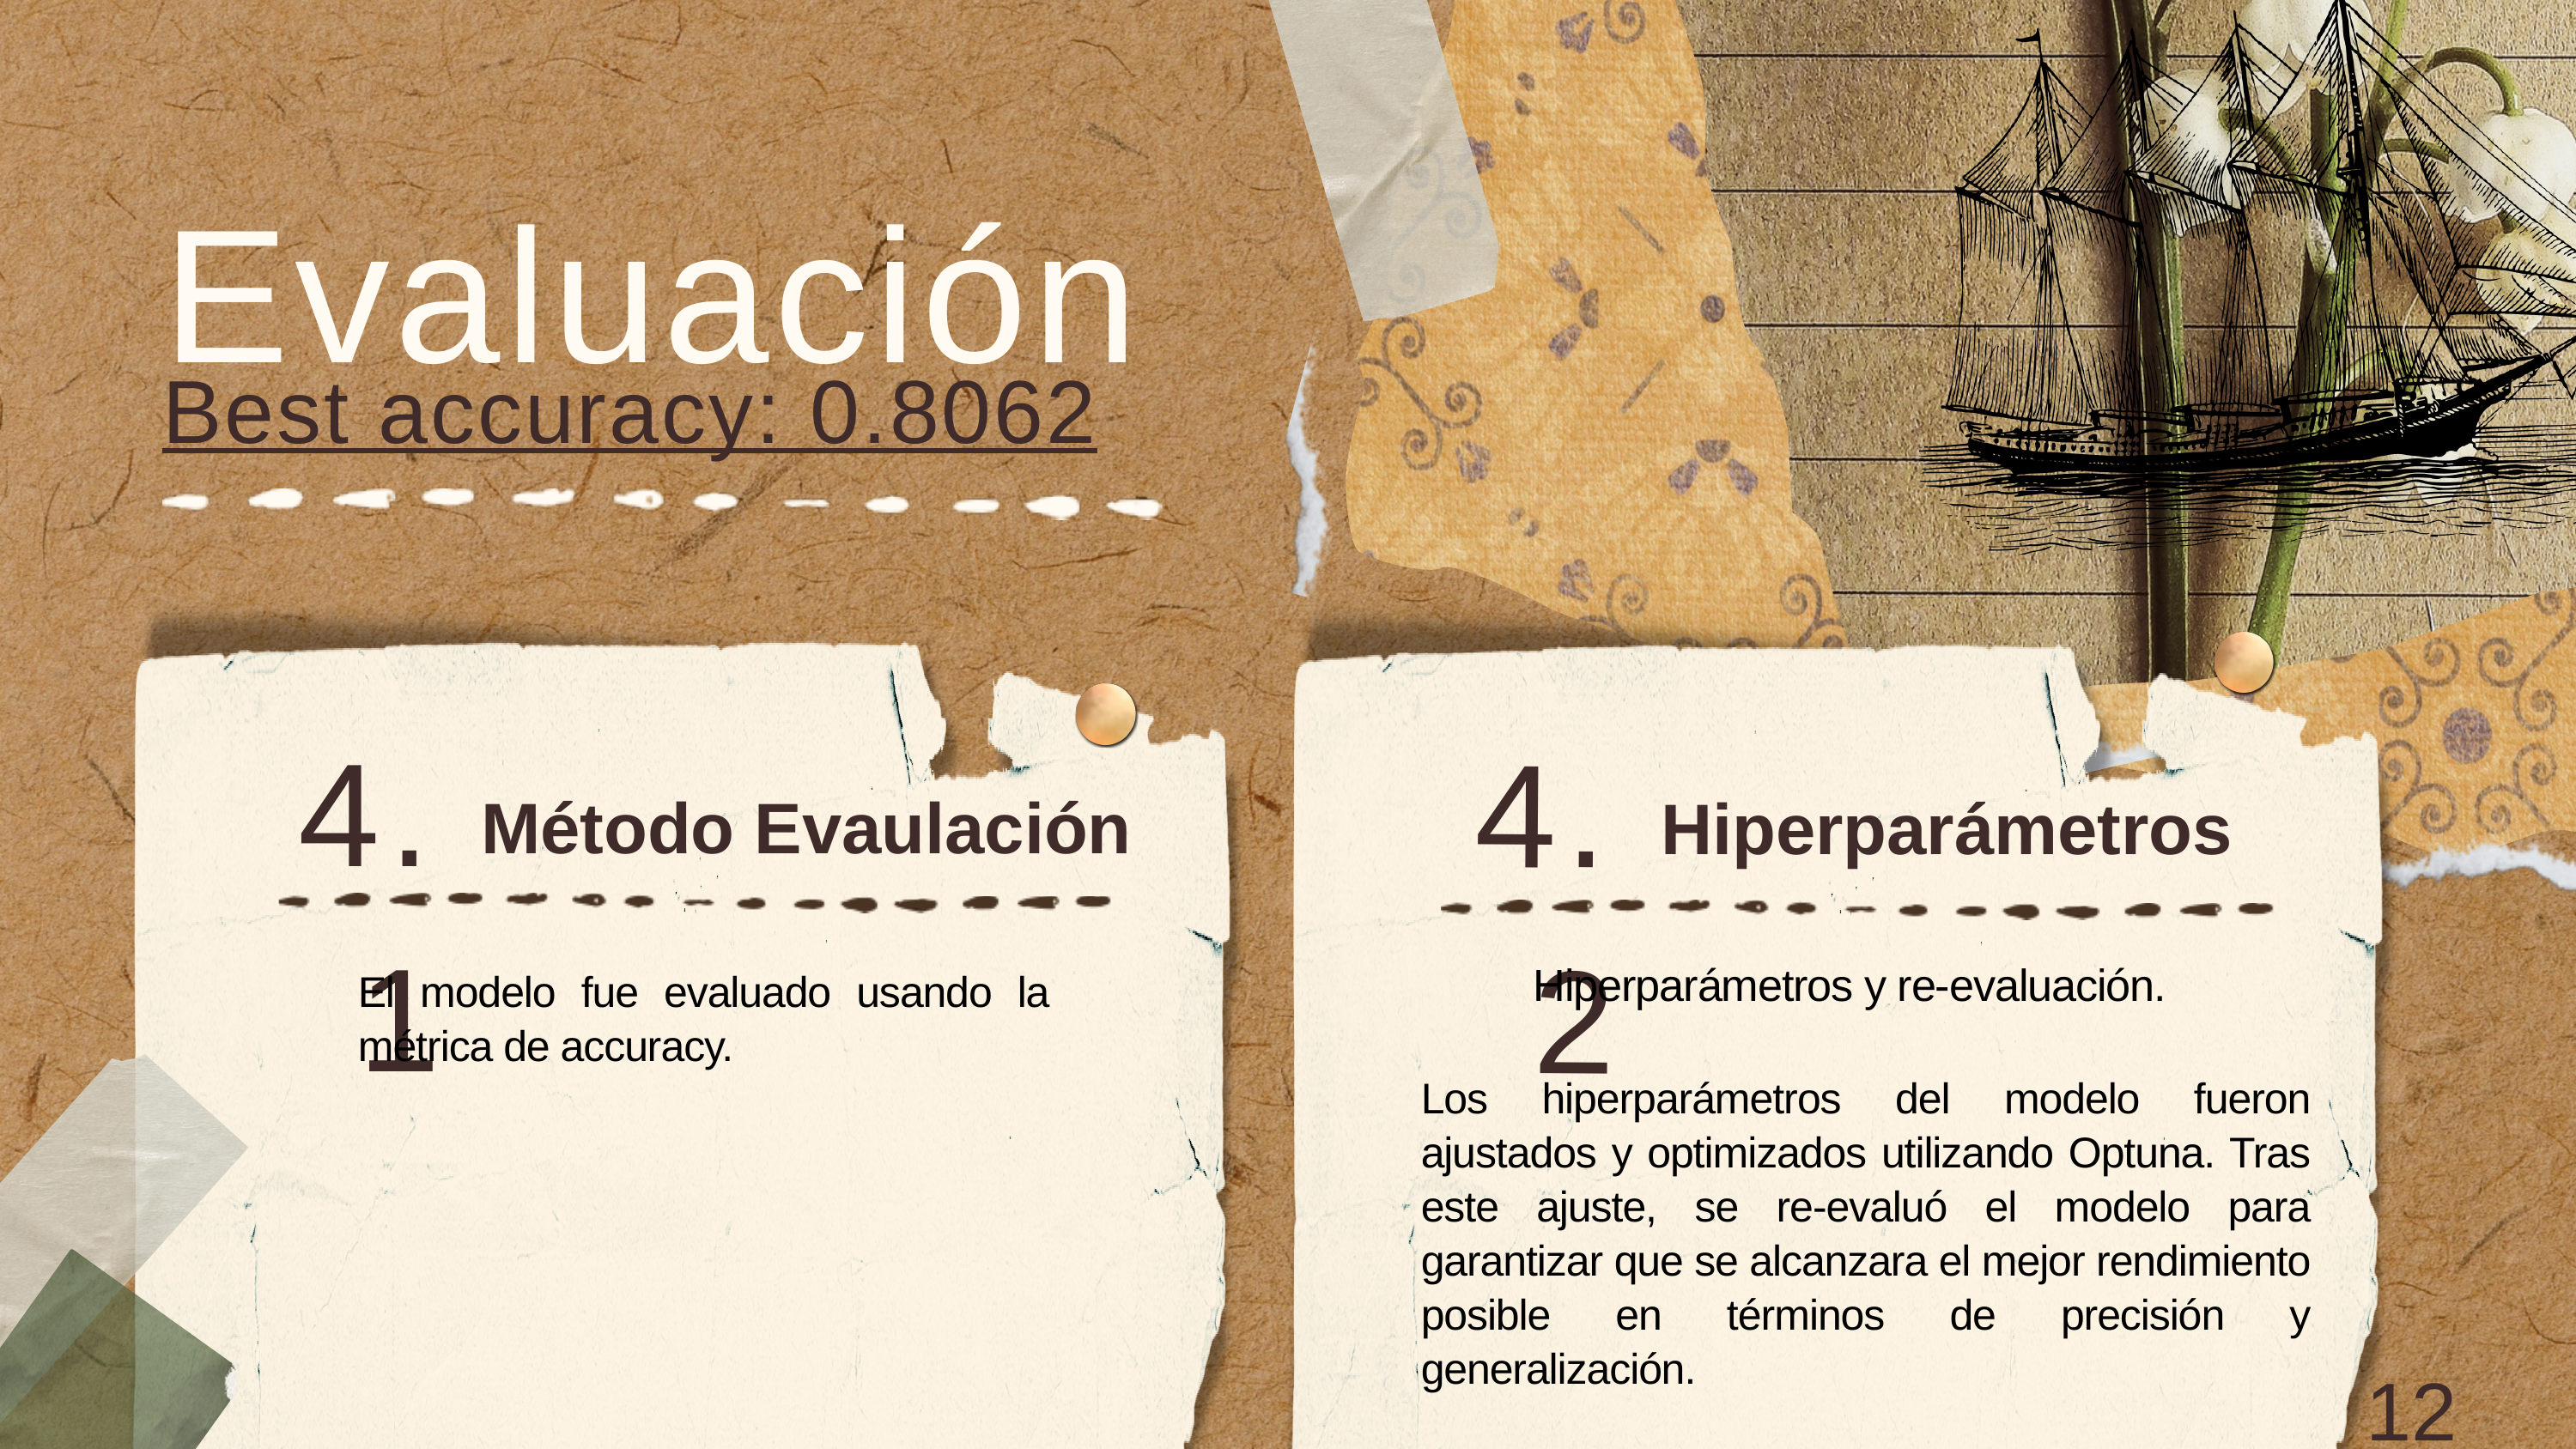

Evaluación
Best accuracy: 0.8062

4.1
4.2
Método Evaulación
Hiperparámetros

Hiperparámetros y re-evaluación.
El modelo fue evaluado usando la métrica de accuracy.

Los hiperparámetros del modelo fueron ajustados y optimizados utilizando Optuna. Tras este ajuste, se re-evaluó el modelo para garantizar que se alcanzara el mejor rendimiento posible en términos de precisión y generalización.

12